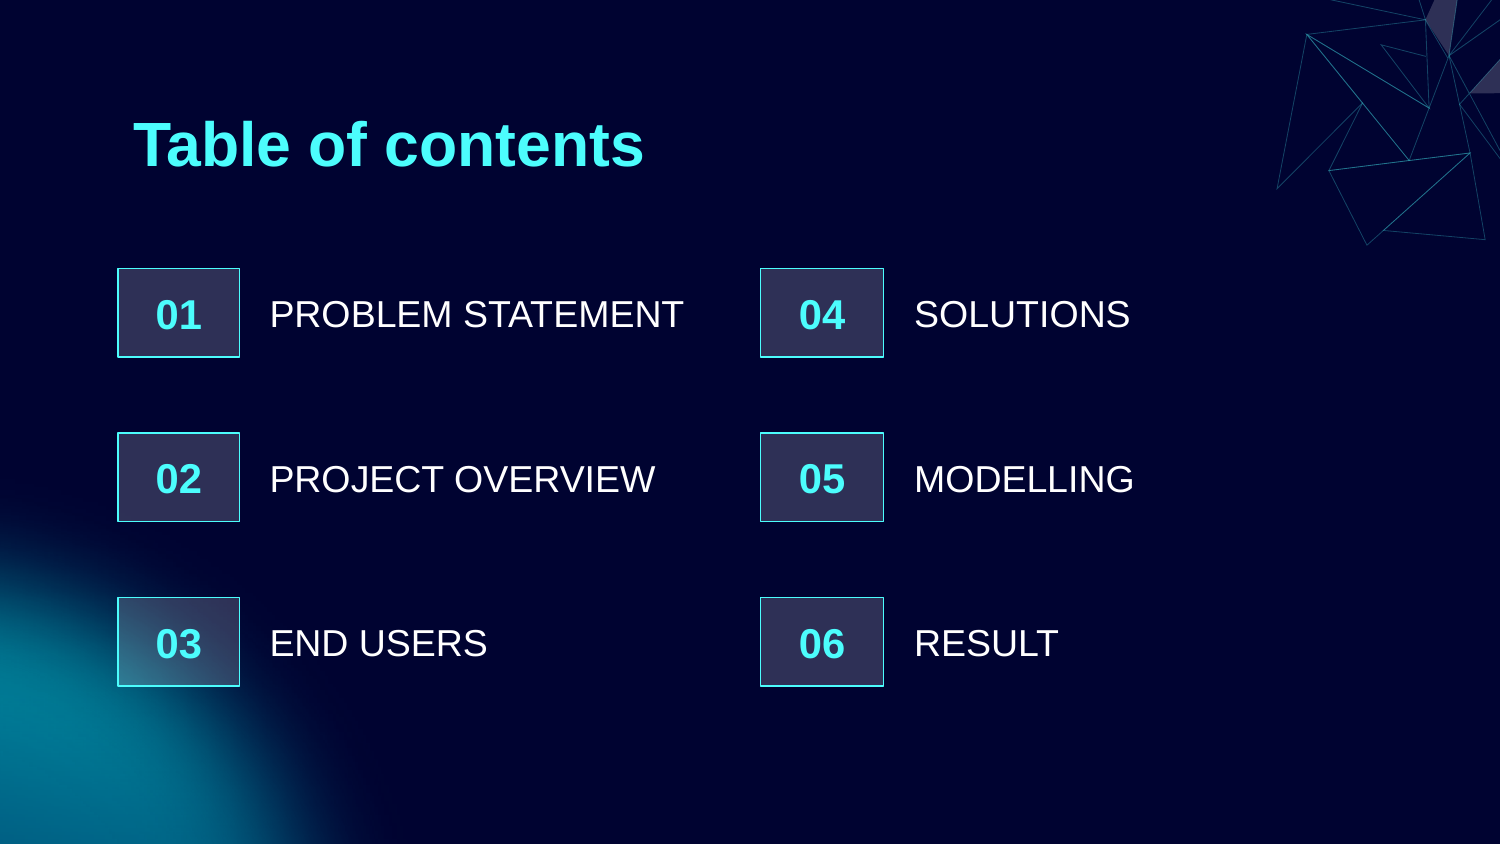

# Table of contents
01
PROBLEM STATEMENT
04
SOLUTIONS
PROJECT OVERVIEW
MODELLING
02
05
03
END USERS
06
RESULT